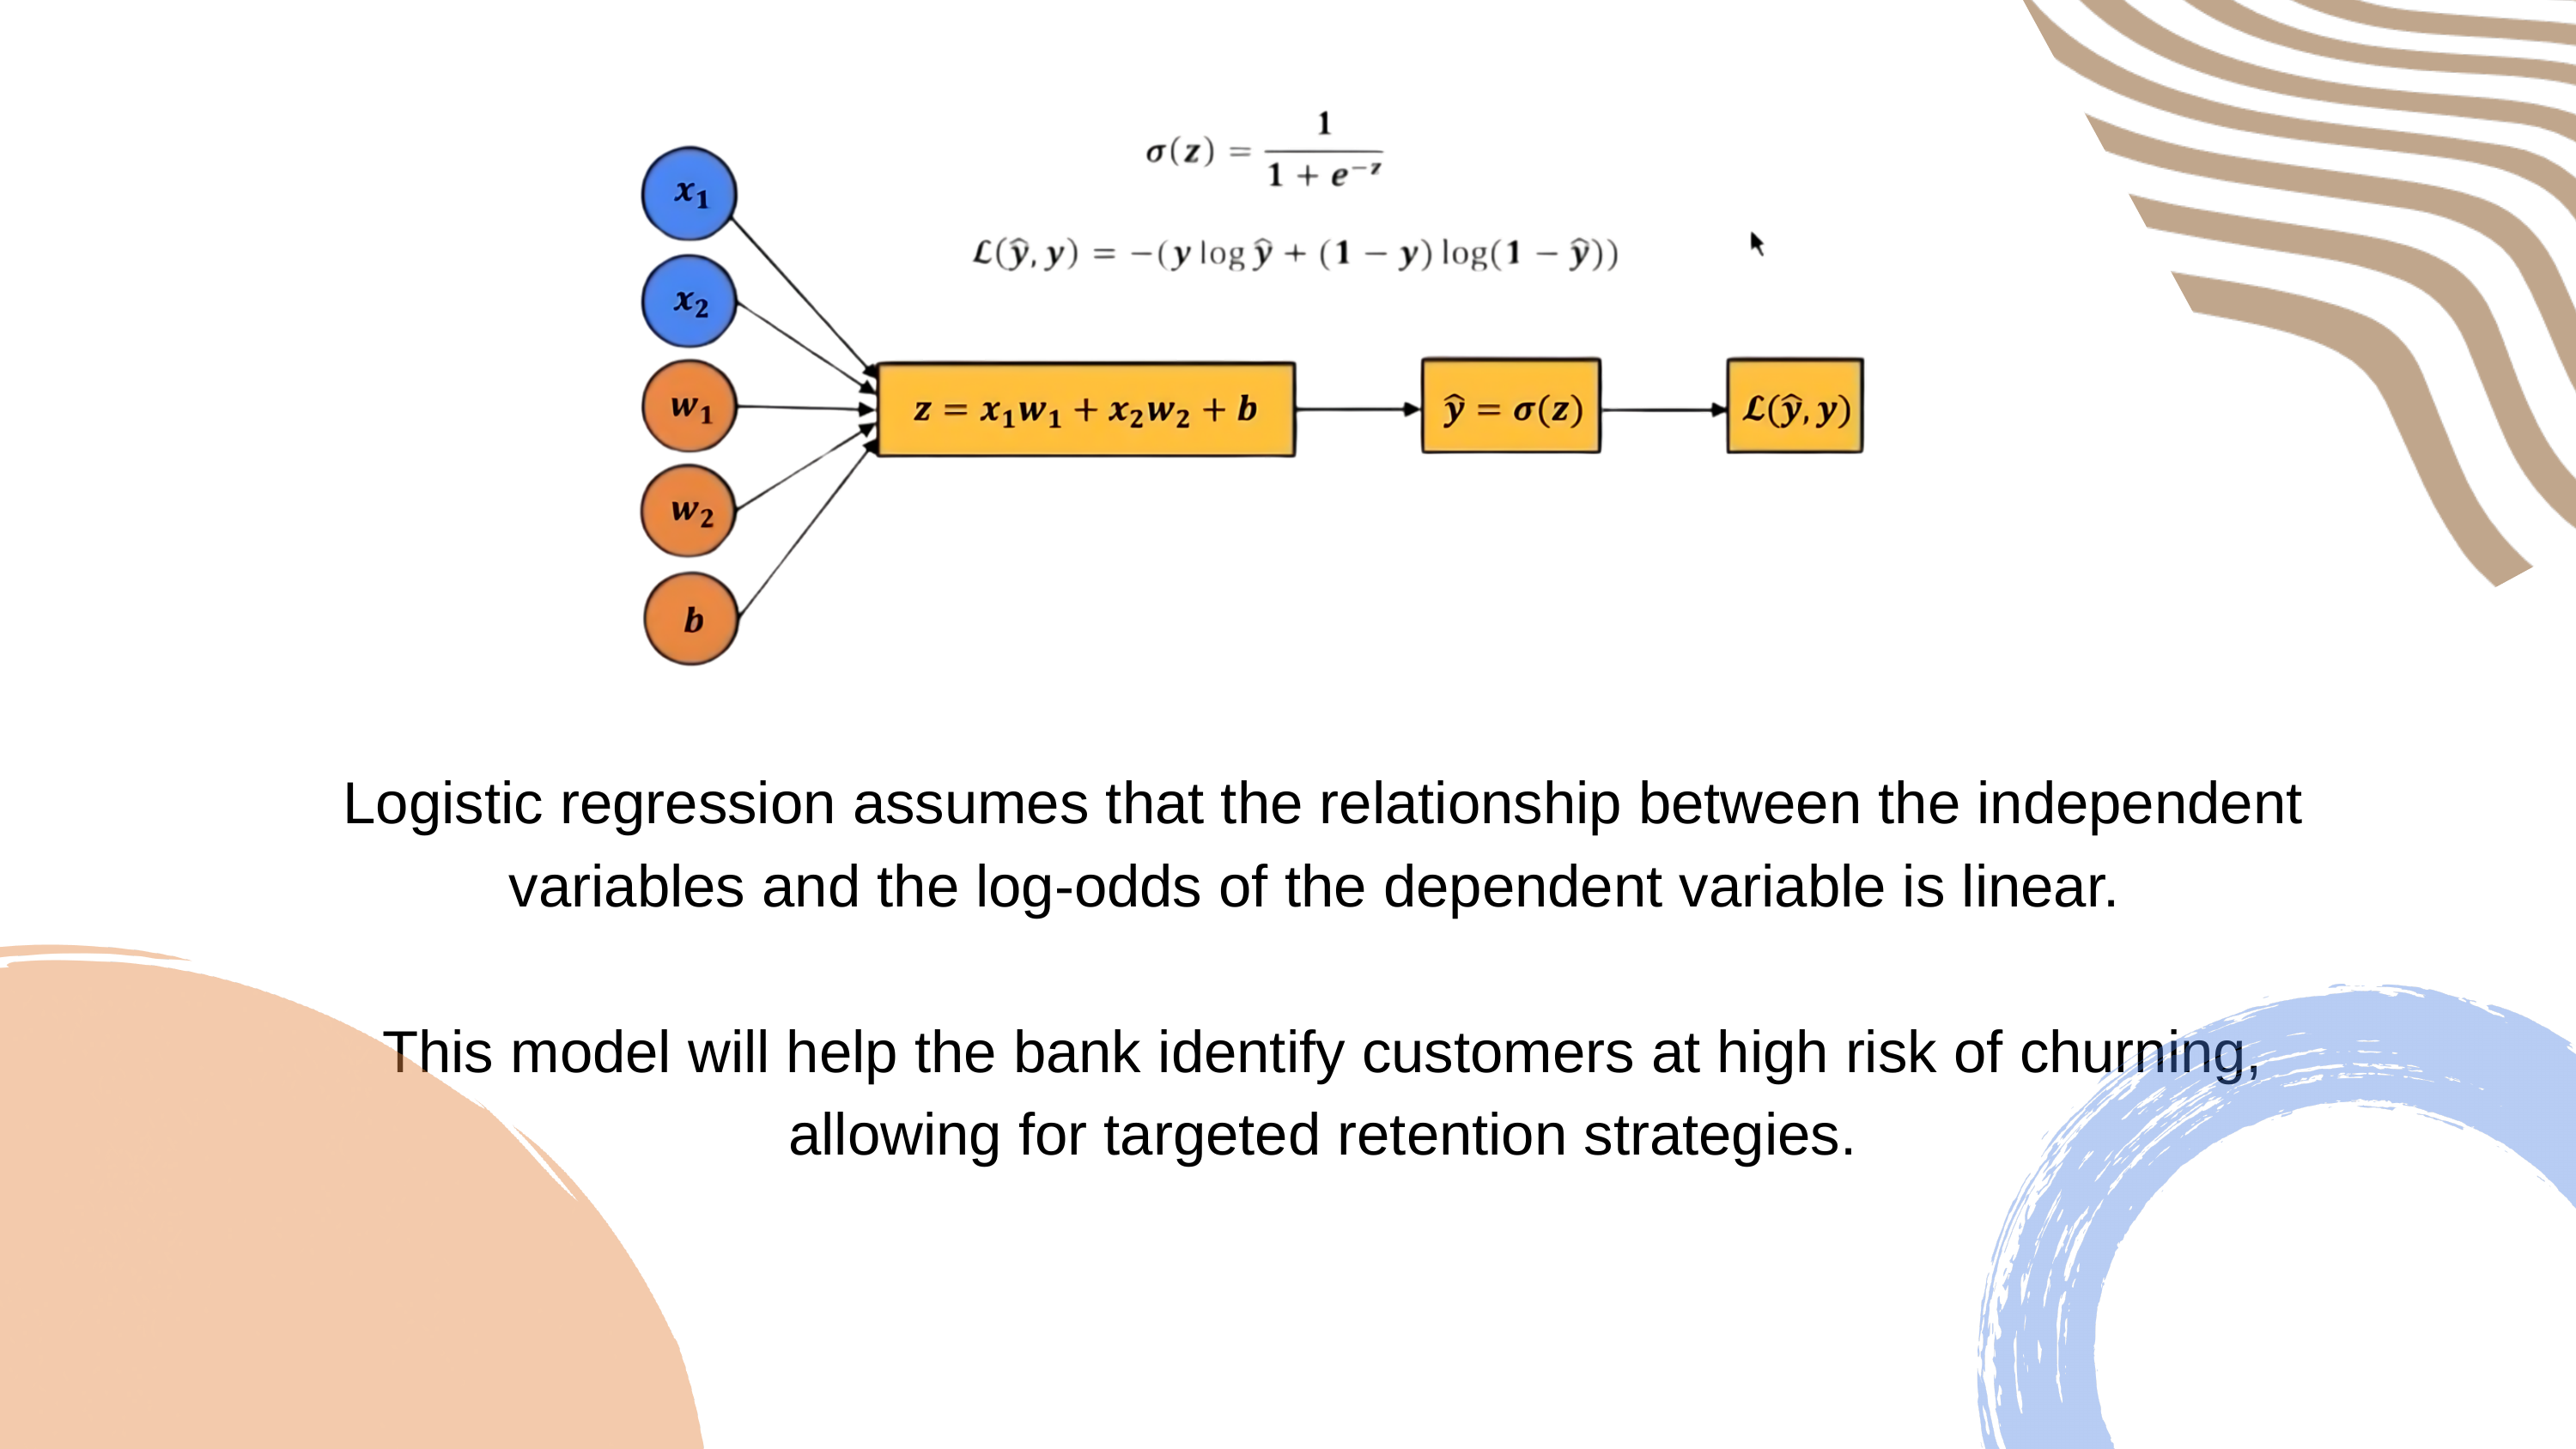

Logistic regression assumes that the relationship between the independent variables and the log-odds of the dependent variable is linear.

This model will help the bank identify customers at high risk of churning, allowing for targeted retention strategies.